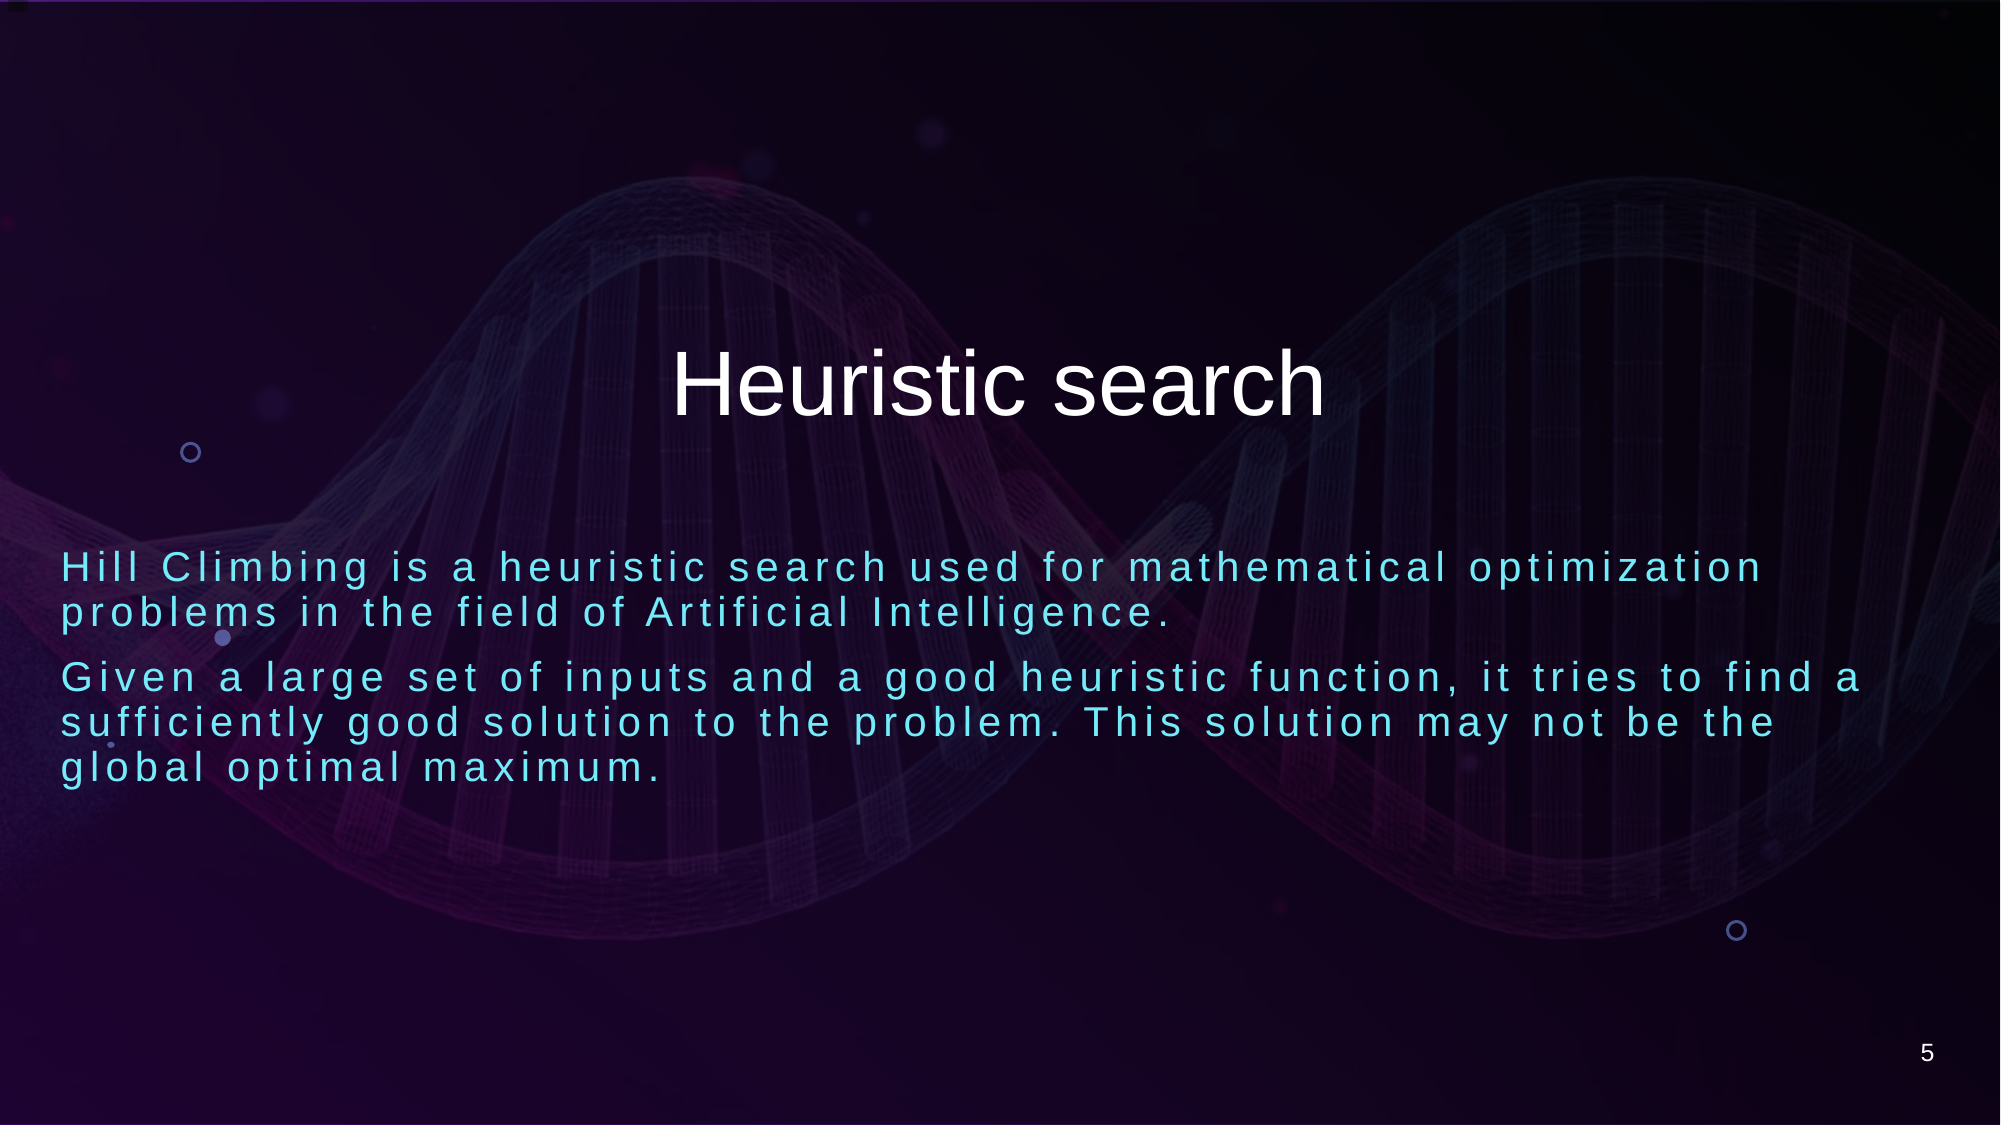

# Heuristic search
Hill Climbing is a heuristic search used for mathematical optimization problems in the field of Artificial Intelligence.
Given a large set of inputs and a good heuristic function, it tries to find a sufficiently good solution to the problem. This solution may not be the global optimal maximum.
5